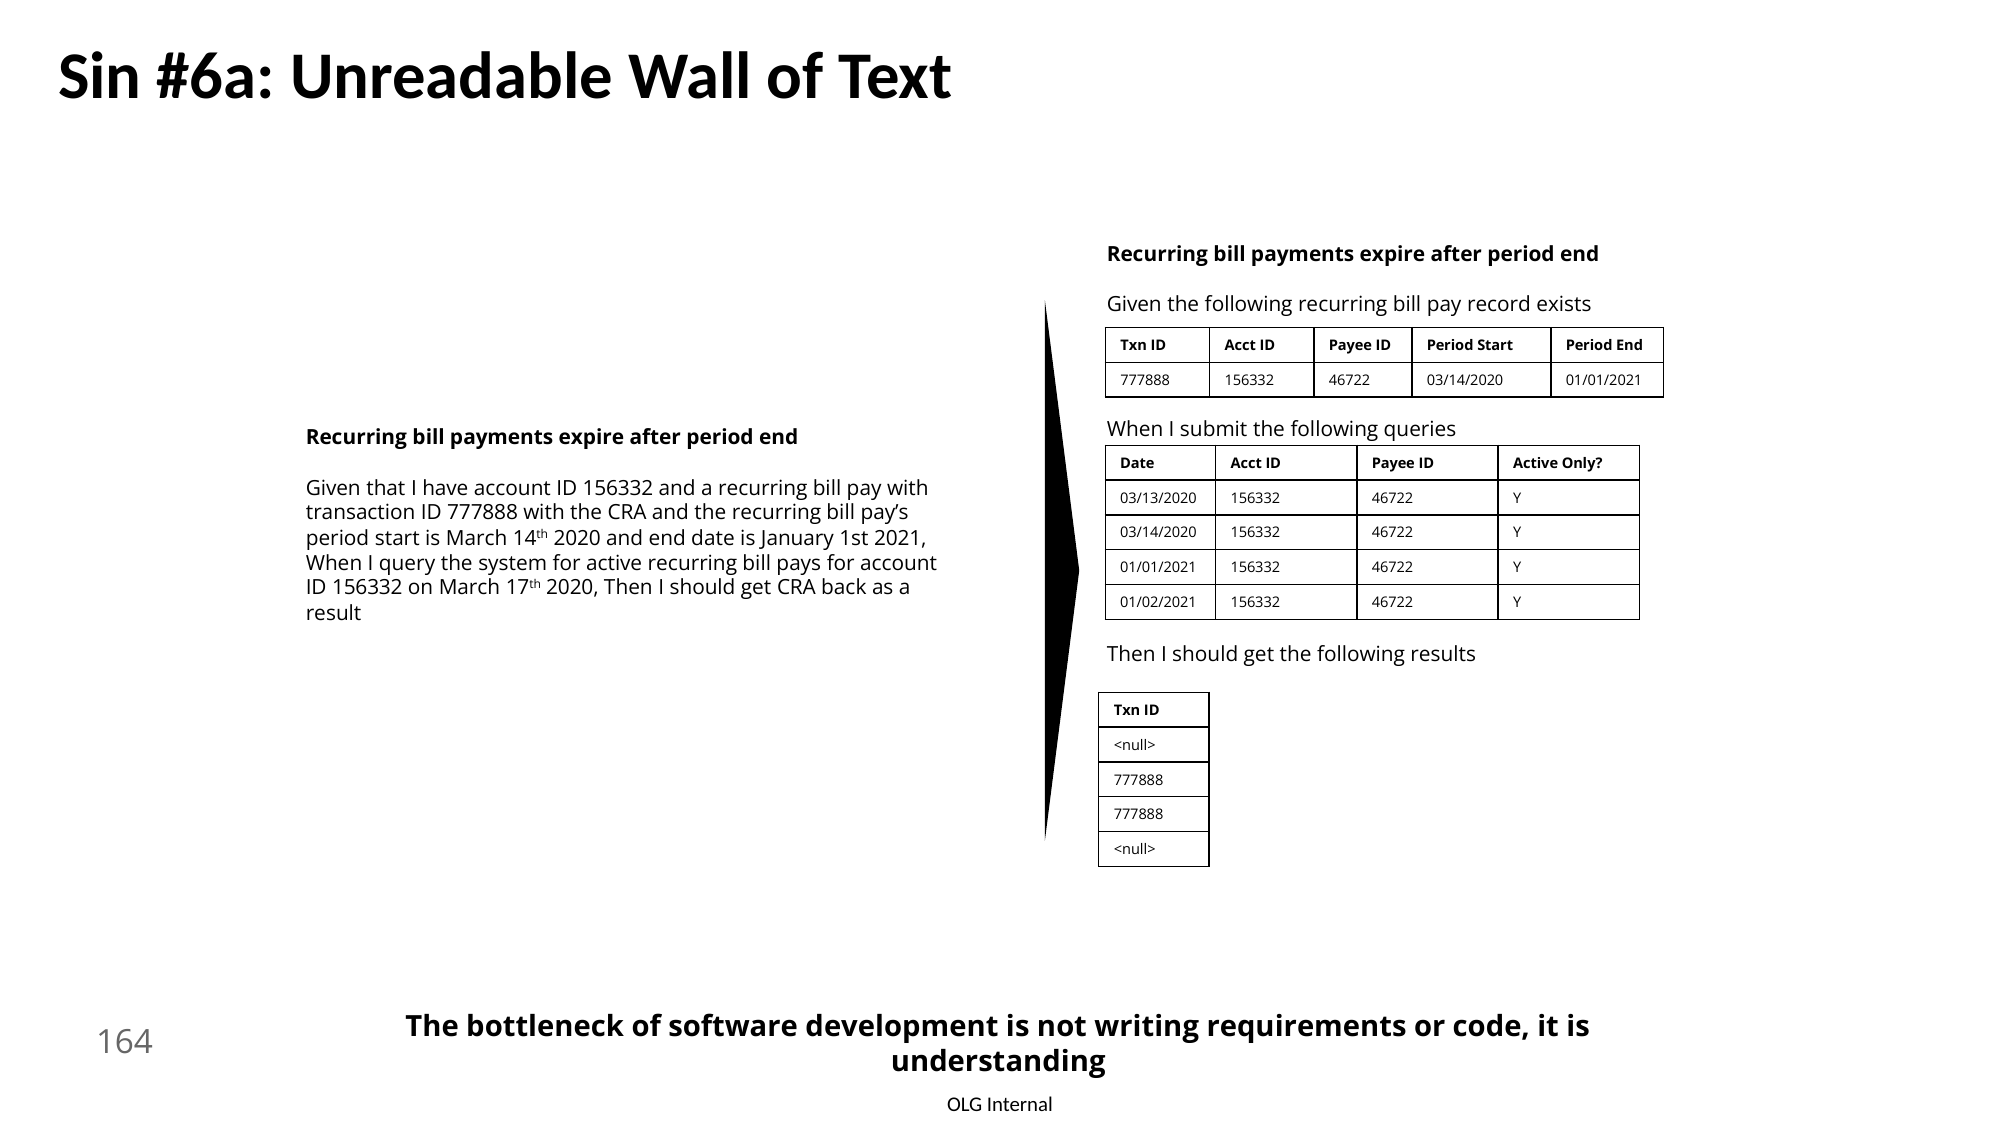

Sin #6a: Unreadable Wall of Text
Recurring bill payments expire after period end

Given the following recurring bill pay record exists

When I submit the following queries

Then I should get the following results

| Txn ID | Acct ID | Payee ID | Period Start | Period End |
| --- | --- | --- | --- | --- |
| 777888 | 156332 | 46722 | 03/14/2020 | 01/01/2021 |
Recurring bill payments expire after period end

Given that I have account ID 156332 and a recurring bill pay with transaction ID 777888 with the CRA and the recurring bill pay’s period start is March 14th 2020 and end date is January 1st 2021, When I query the system for active recurring bill pays for account ID 156332 on March 17th 2020, Then I should get CRA back as a result

| Date | Acct ID | Payee ID | Active Only? |
| --- | --- | --- | --- |
| 03/13/2020 | 156332 | 46722 | Y |
| 03/14/2020 | 156332 | 46722 | Y |
| 01/01/2021 | 156332 | 46722 | Y |
| 01/02/2021 | 156332 | 46722 | Y |

| Txn ID |
| --- |
| <null> |
| 777888 |
| 777888 |
| <null> |
The bottleneck of software development is not writing requirements or code, it is understanding